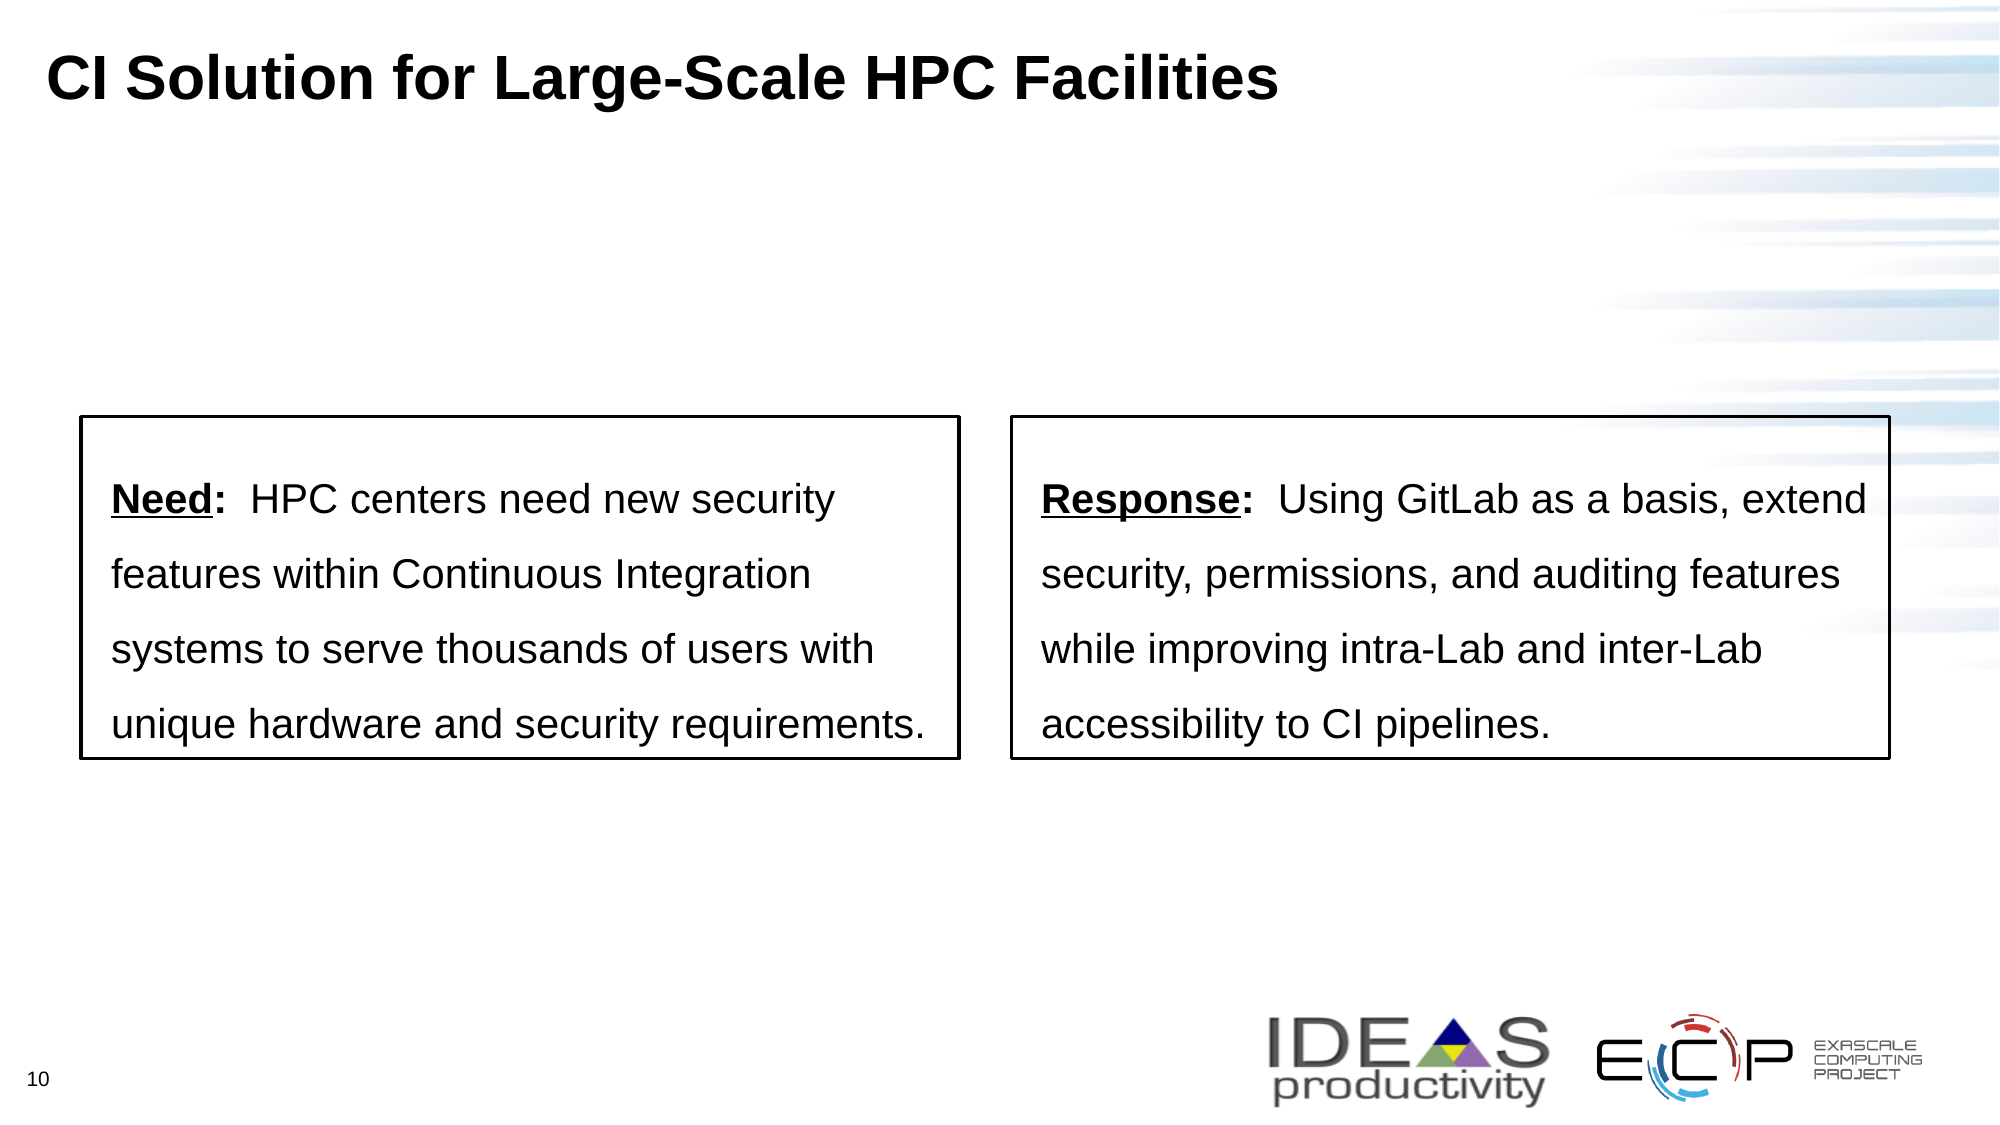

# CI Solution for Large-Scale HPC Facilities
Need:  HPC centers need new security features within Continuous Integration systems to serve thousands of users with unique hardware and security requirements.
Response:  Using GitLab as a basis, extend security, permissions, and auditing features while improving intra-Lab and inter-Lab accessibility to CI pipelines.